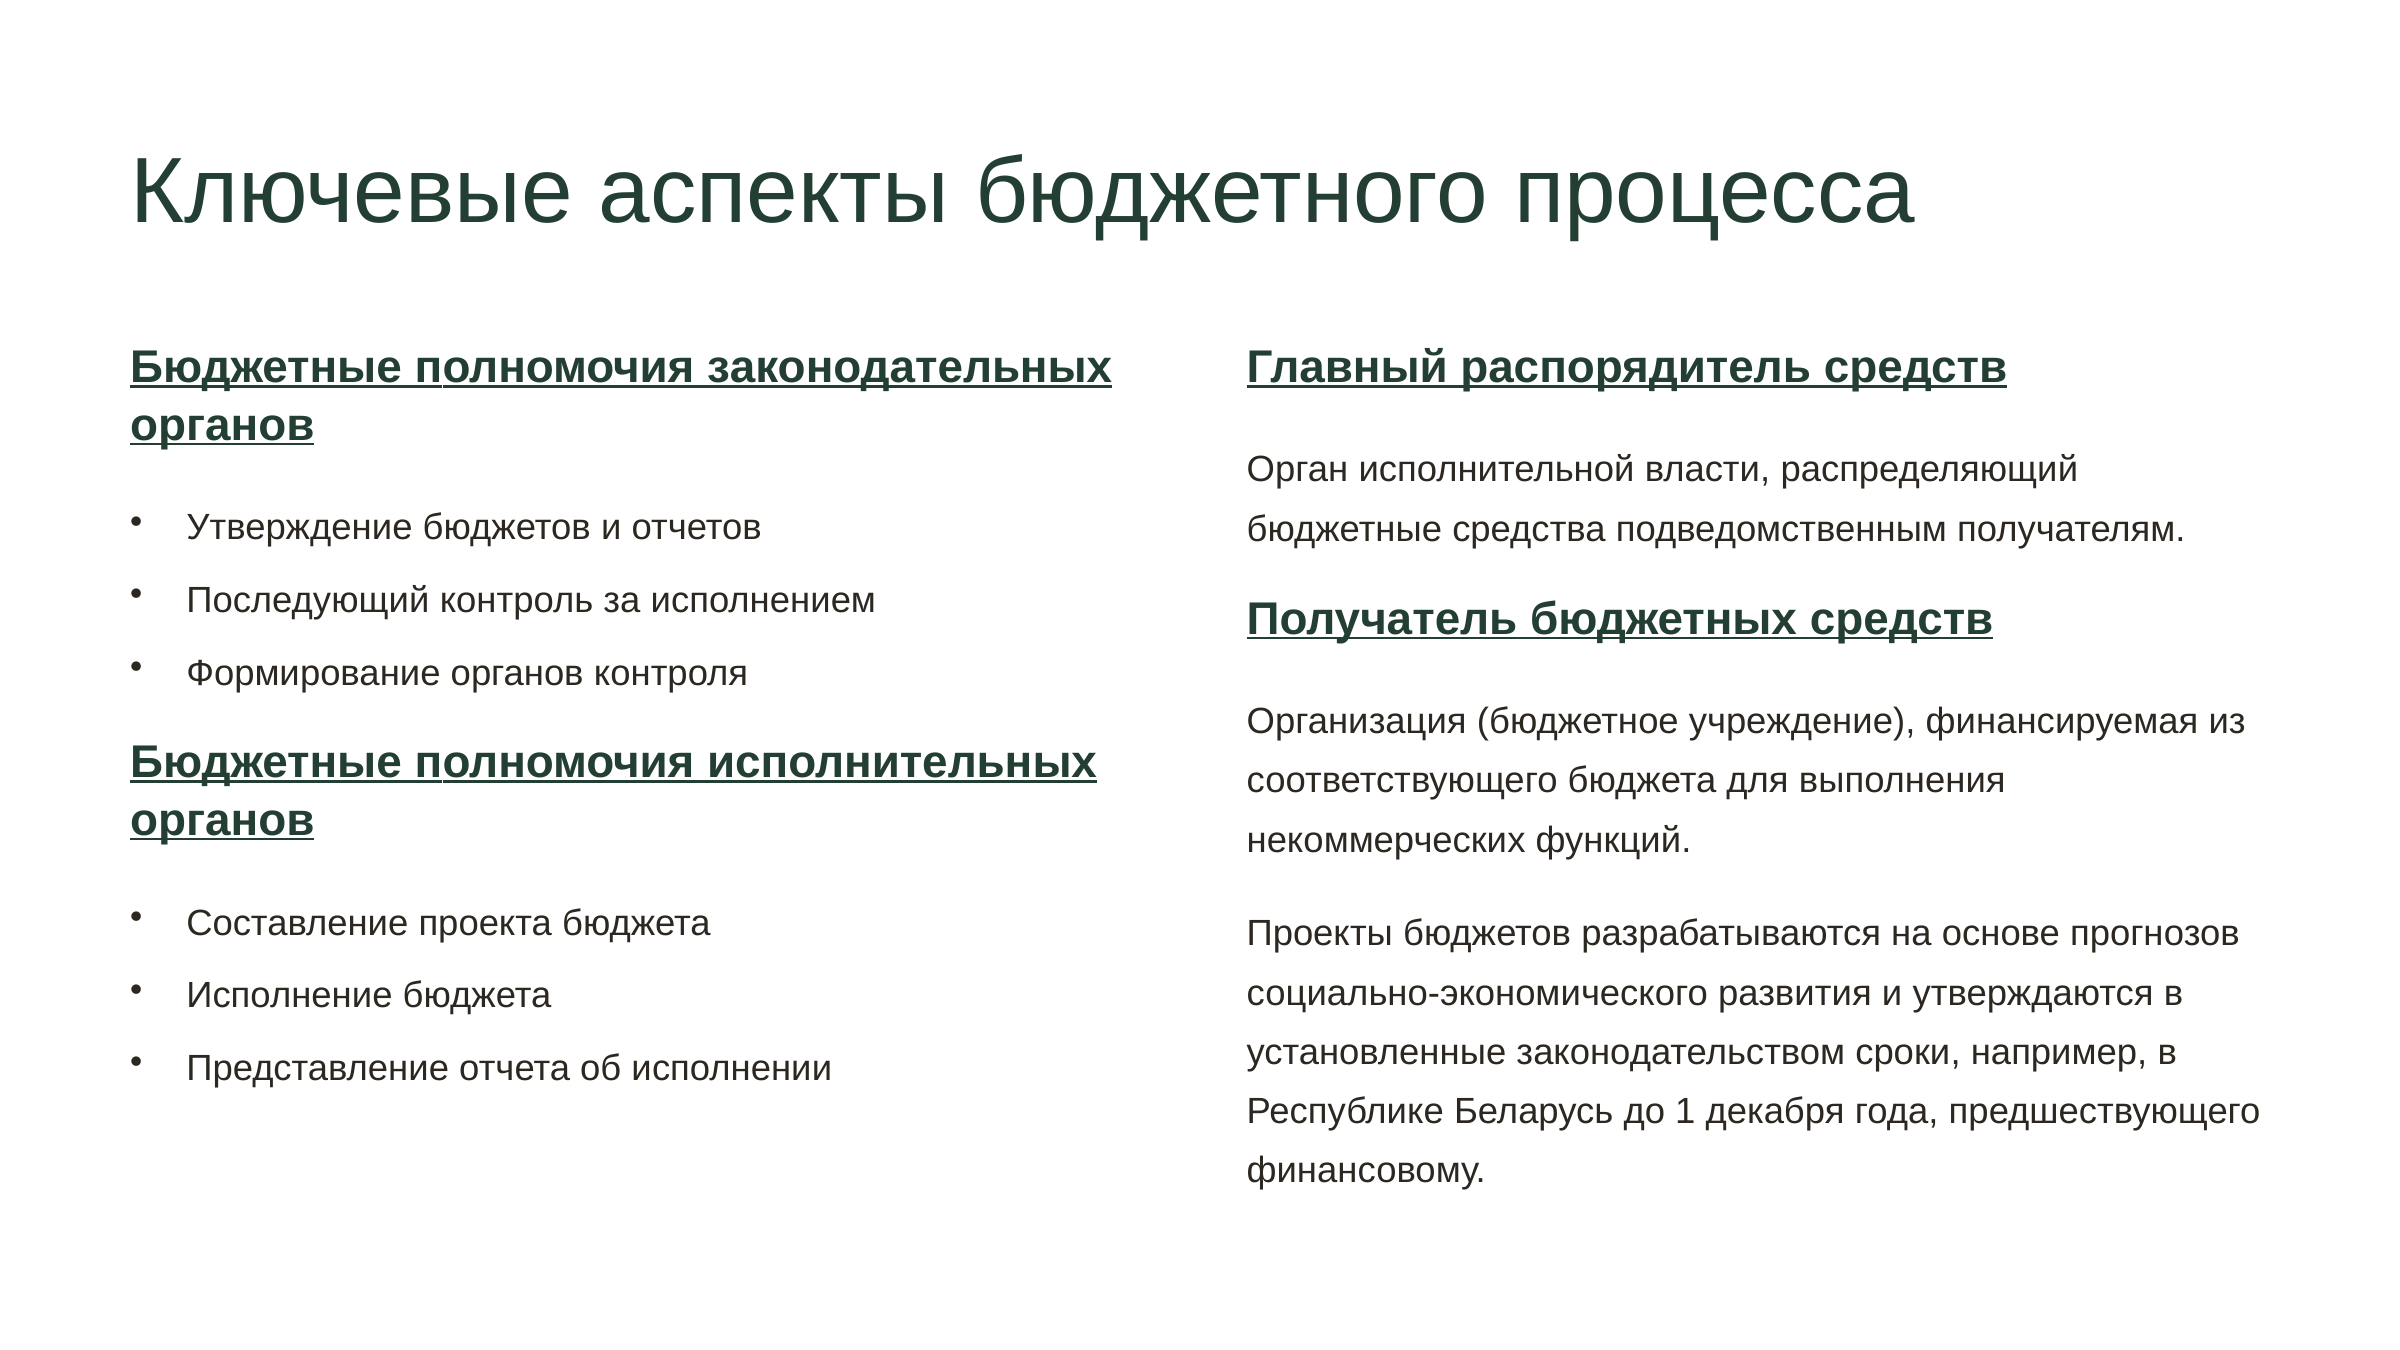

Ключевые аспекты бюджетного процесса
Бюджетные полномочия законодательных органов
Главный распорядитель средств
Орган исполнительной власти, распределяющий бюджетные средства подведомственным получателям.
Утверждение бюджетов и отчетов
Последующий контроль за исполнением
Получатель бюджетных средств
Формирование органов контроля
Организация (бюджетное учреждение), финансируемая из соответствующего бюджета для выполнения некоммерческих функций.
Бюджетные полномочия исполнительных органов
Составление проекта бюджета
Проекты бюджетов разрабатываются на основе прогнозов социально-экономического развития и утверждаются в установленные законодательством сроки, например, в Республике Беларусь до 1 декабря года, предшествующего финансовому.
Исполнение бюджета
Представление отчета об исполнении